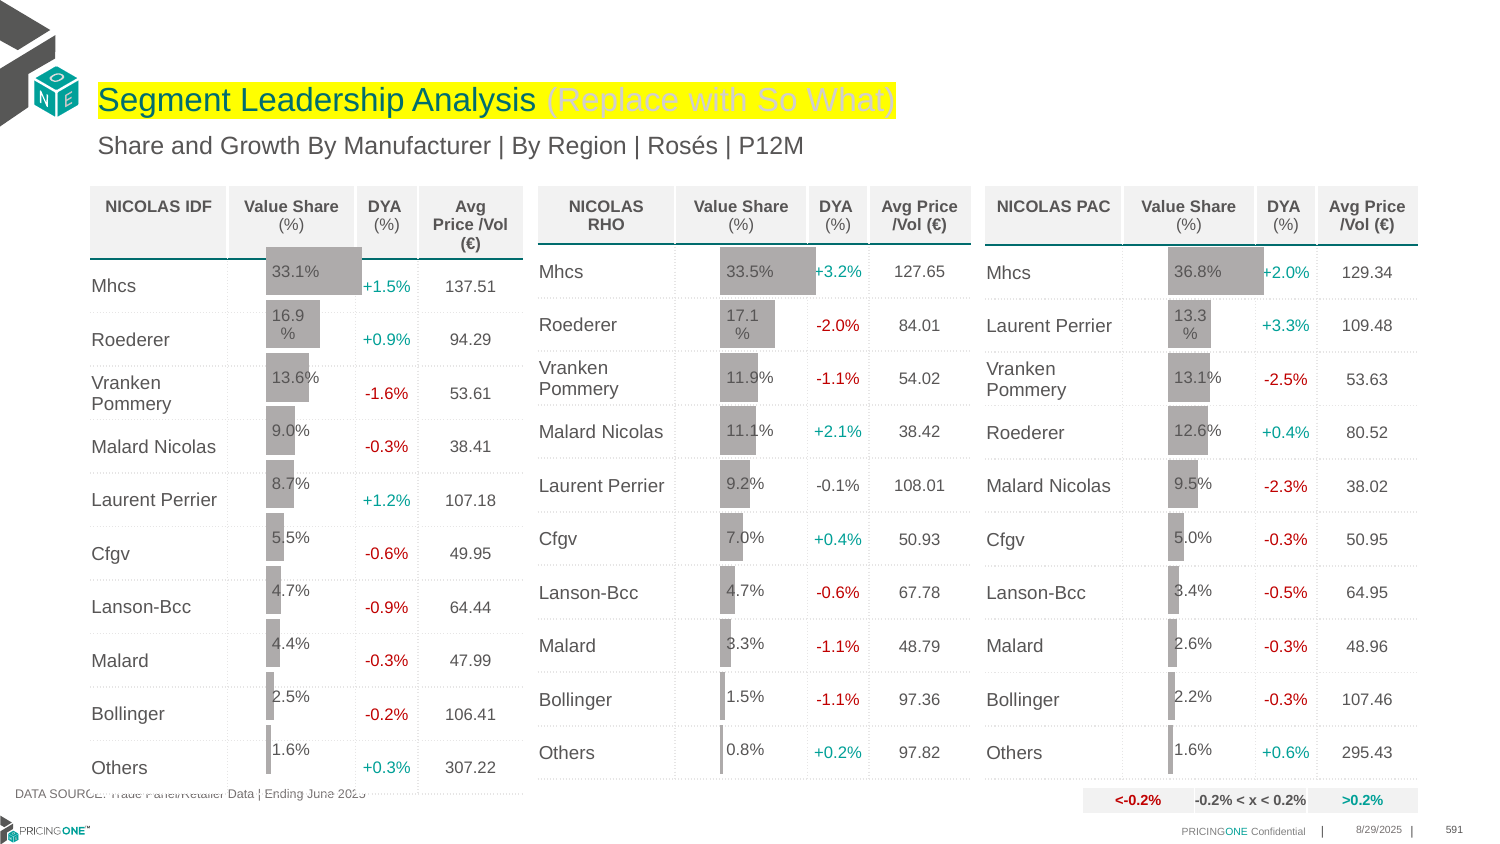

# Segment Leadership Analysis (Replace with So What)
Share and Growth By Manufacturer | By Region | Rosés | P12M
| NICOLAS RHO | Value Share (%) | DYA (%) | Avg Price /Vol (€) |
| --- | --- | --- | --- |
| Mhcs |  | +3.2% | 127.65 |
| Roederer |  | -2.0% | 84.01 |
| Vranken Pommery |  | -1.1% | 54.02 |
| Malard Nicolas |  | +2.1% | 38.42 |
| Laurent Perrier |  | -0.1% | 108.01 |
| Cfgv |  | +0.4% | 50.93 |
| Lanson-Bcc |  | -0.6% | 67.78 |
| Malard |  | -1.1% | 48.79 |
| Bollinger |  | -1.1% | 97.36 |
| Others |  | +0.2% | 97.82 |
| NICOLAS IDF | Value Share (%) | DYA (%) | Avg Price /Vol (€) |
| --- | --- | --- | --- |
| Mhcs |  | +1.5% | 137.51 |
| Roederer |  | +0.9% | 94.29 |
| Vranken Pommery |  | -1.6% | 53.61 |
| Malard Nicolas |  | -0.3% | 38.41 |
| Laurent Perrier |  | +1.2% | 107.18 |
| Cfgv |  | -0.6% | 49.95 |
| Lanson-Bcc |  | -0.9% | 64.44 |
| Malard |  | -0.3% | 47.99 |
| Bollinger |  | -0.2% | 106.41 |
| Others |  | +0.3% | 307.22 |
| NICOLAS PAC | Value Share (%) | DYA (%) | Avg Price /Vol (€) |
| --- | --- | --- | --- |
| Mhcs |  | +2.0% | 129.34 |
| Laurent Perrier |  | +3.3% | 109.48 |
| Vranken Pommery |  | -2.5% | 53.63 |
| Roederer |  | +0.4% | 80.52 |
| Malard Nicolas |  | -2.3% | 38.02 |
| Cfgv |  | -0.3% | 50.95 |
| Lanson-Bcc |  | -0.5% | 64.95 |
| Malard |  | -0.3% | 48.96 |
| Bollinger |  | -0.3% | 107.46 |
| Others |  | +0.6% | 295.43 |

### Chart

| Category | Rosés | NICOLAS IDF |
|---|---|
|  | 0.3308867019478574 |

### Chart

| Category | Rosés | NICOLAS RHO |
|---|---|
|  | 0.33484259286331874 |

### Chart

| Category | Rosés | NICOLAS PAC |
|---|---|
|  | 0.36820762197179296 |
DATA SOURCE: Trade Panel/Retailer Data | Ending June 2025
| <-0.2% | -0.2% < x < 0.2% | >0.2% |
| --- | --- | --- |

8/29/2025
591